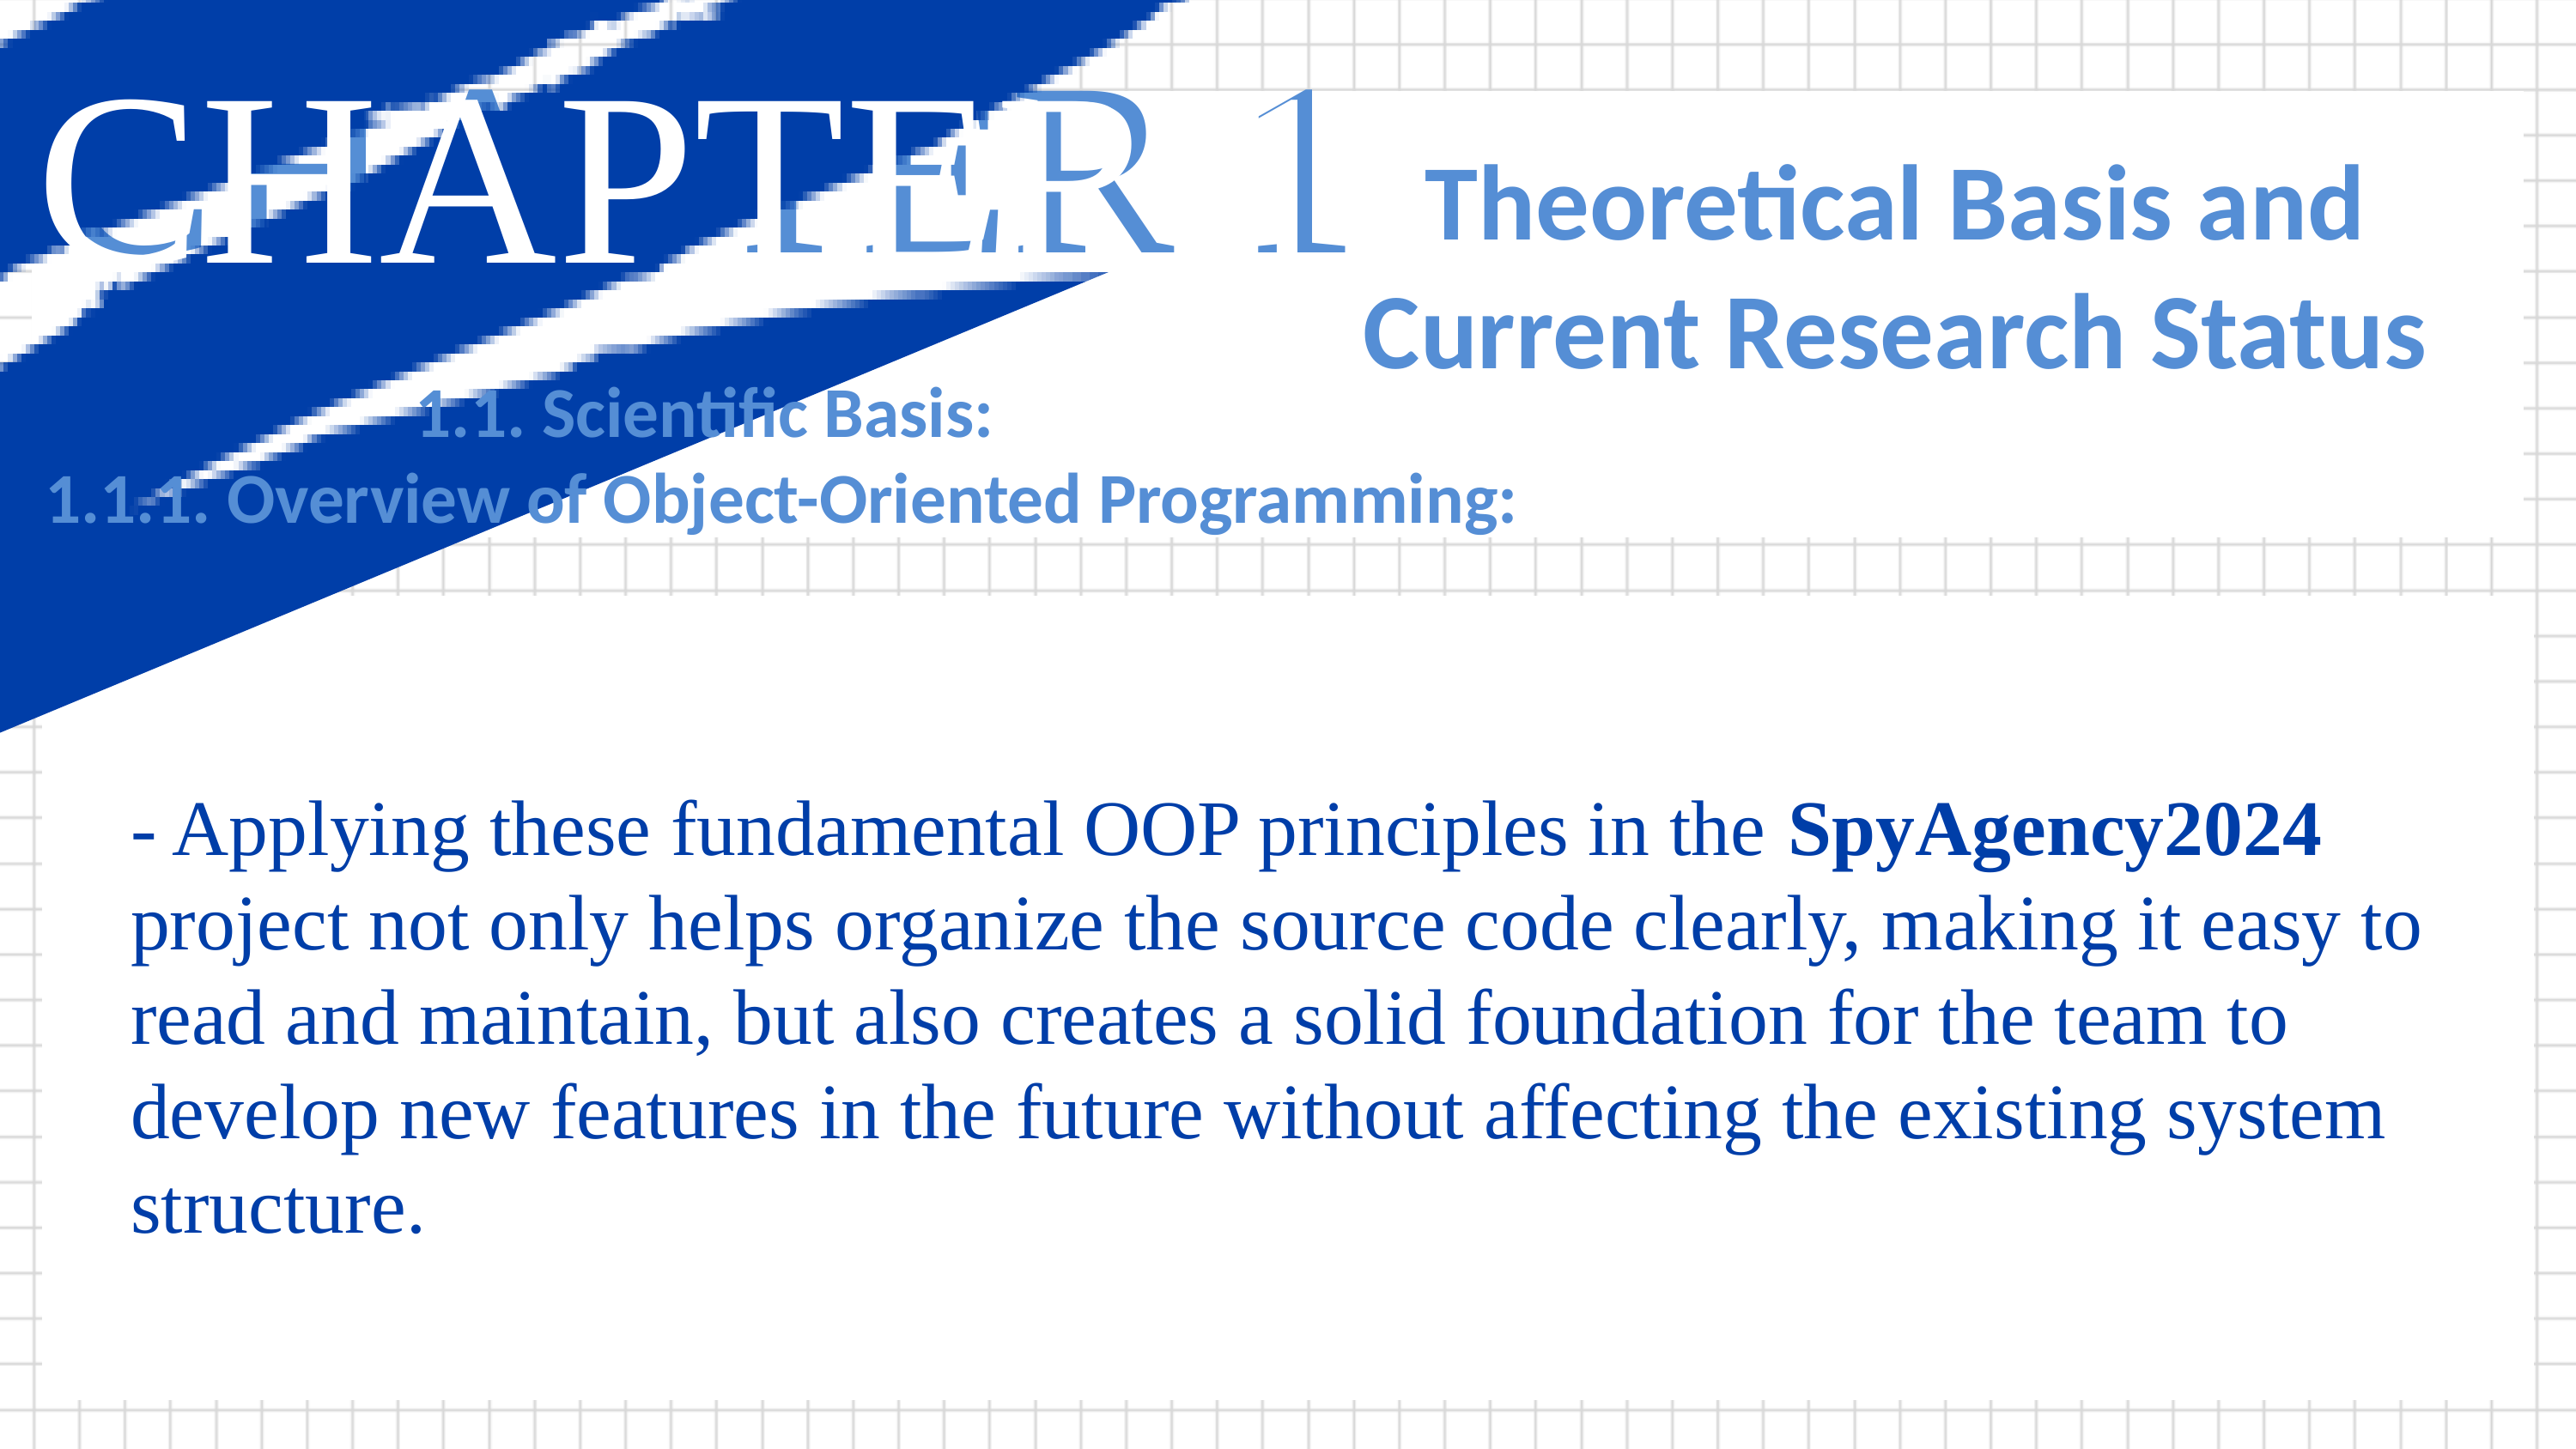

CHAPTER 1

CHAPTER 1

Theoretical Basis and
Current Research Status
                       1.1. Scientific Basis:
1.1.1. Overview of Object-Oriented Programming:

- Applying these fundamental OOP principles in the SpyAgency2024 project not only helps organize the source code clearly, making it easy to read and maintain, but also creates a solid foundation for the team to develop new features in the future without affecting the existing system structure.